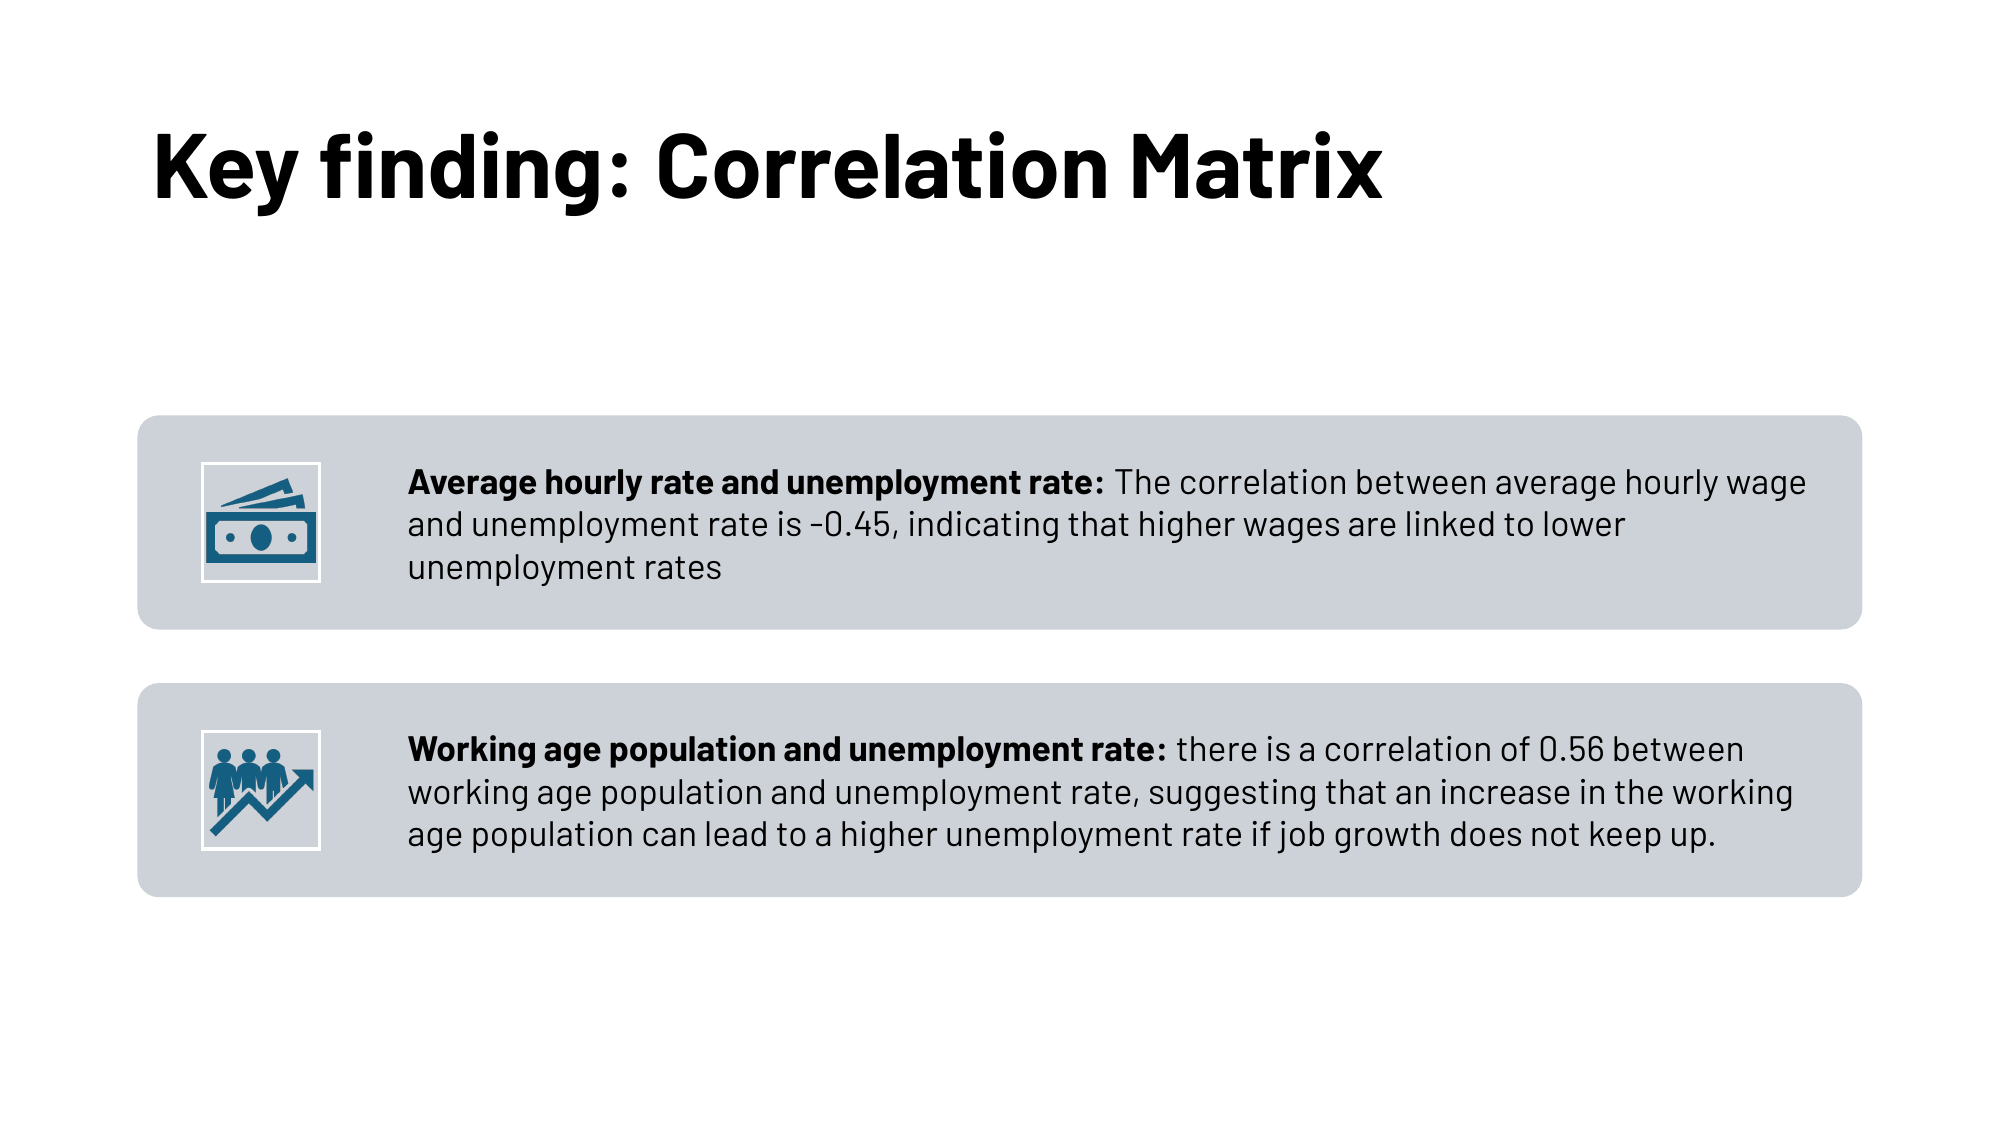

# Key finding: Correlation Matrix
Average hourly rate and unemployment rate: The correlation between average hourly wage and unemployment rate is -0.45, indicating that higher wages are linked to lower unemployment rates
Working age population and unemployment rate: there is a correlation of 0.56 between working age population and unemployment rate, suggesting that an increase in the working age population can lead to a higher unemployment rate if job growth does not keep up.